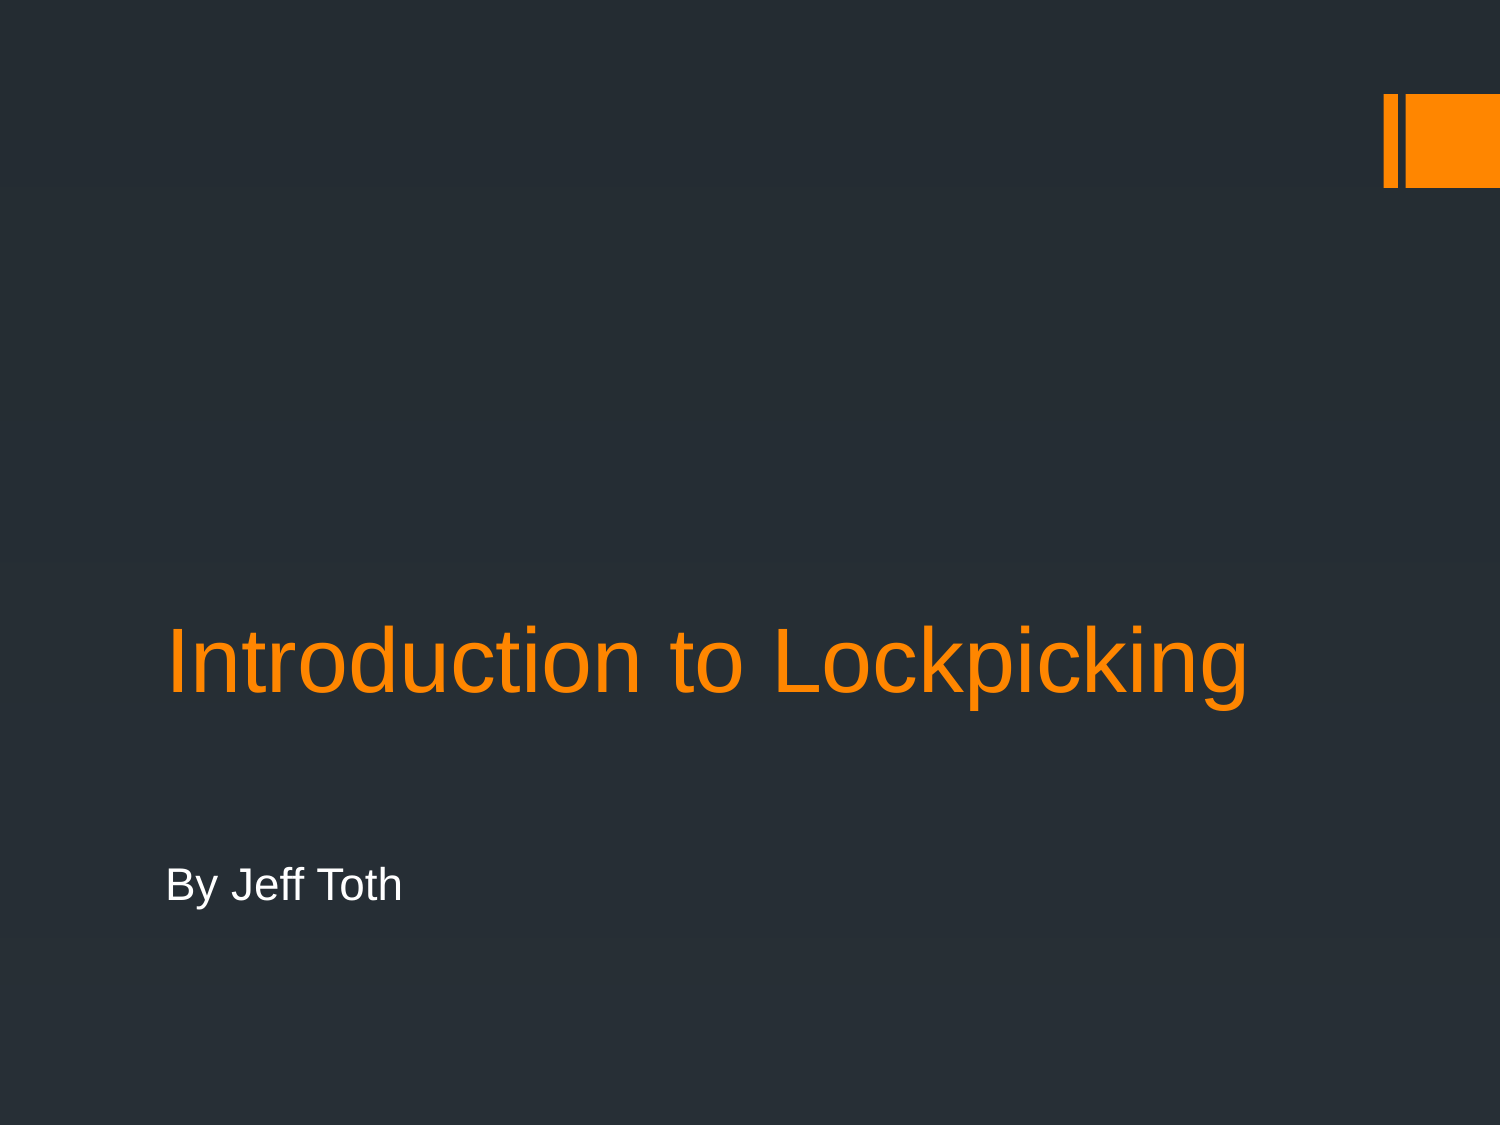

# Introduction to Lockpicking
By Jeff Toth